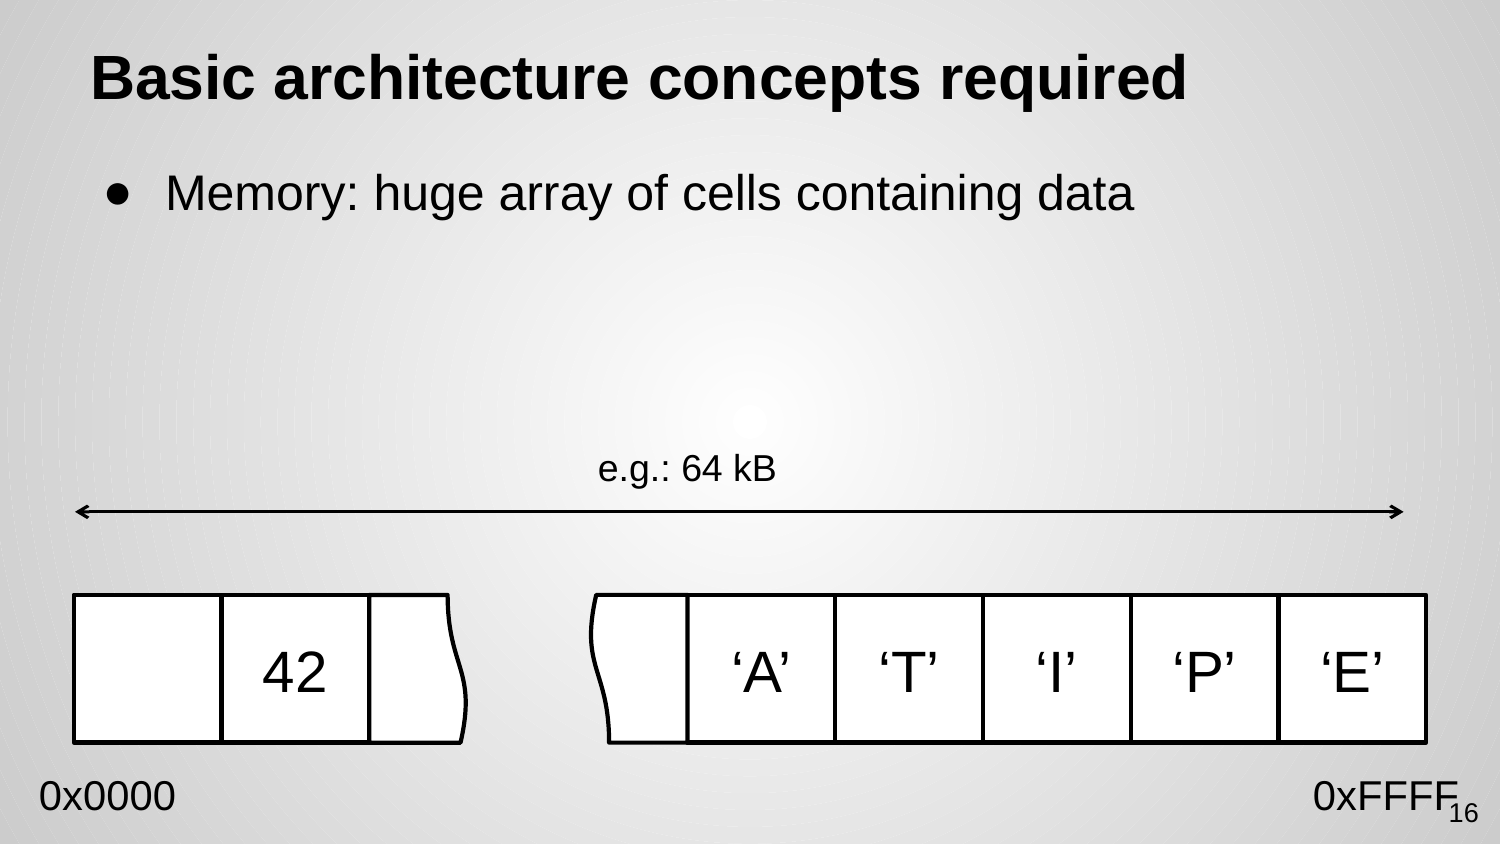

# Basic architecture concepts required
Memory: huge array of cells containing data

e.g.: 64 kB
‘A’
‘T’

42
‘I’
‘P’
‘E’

0x0000
0xFFFF
16